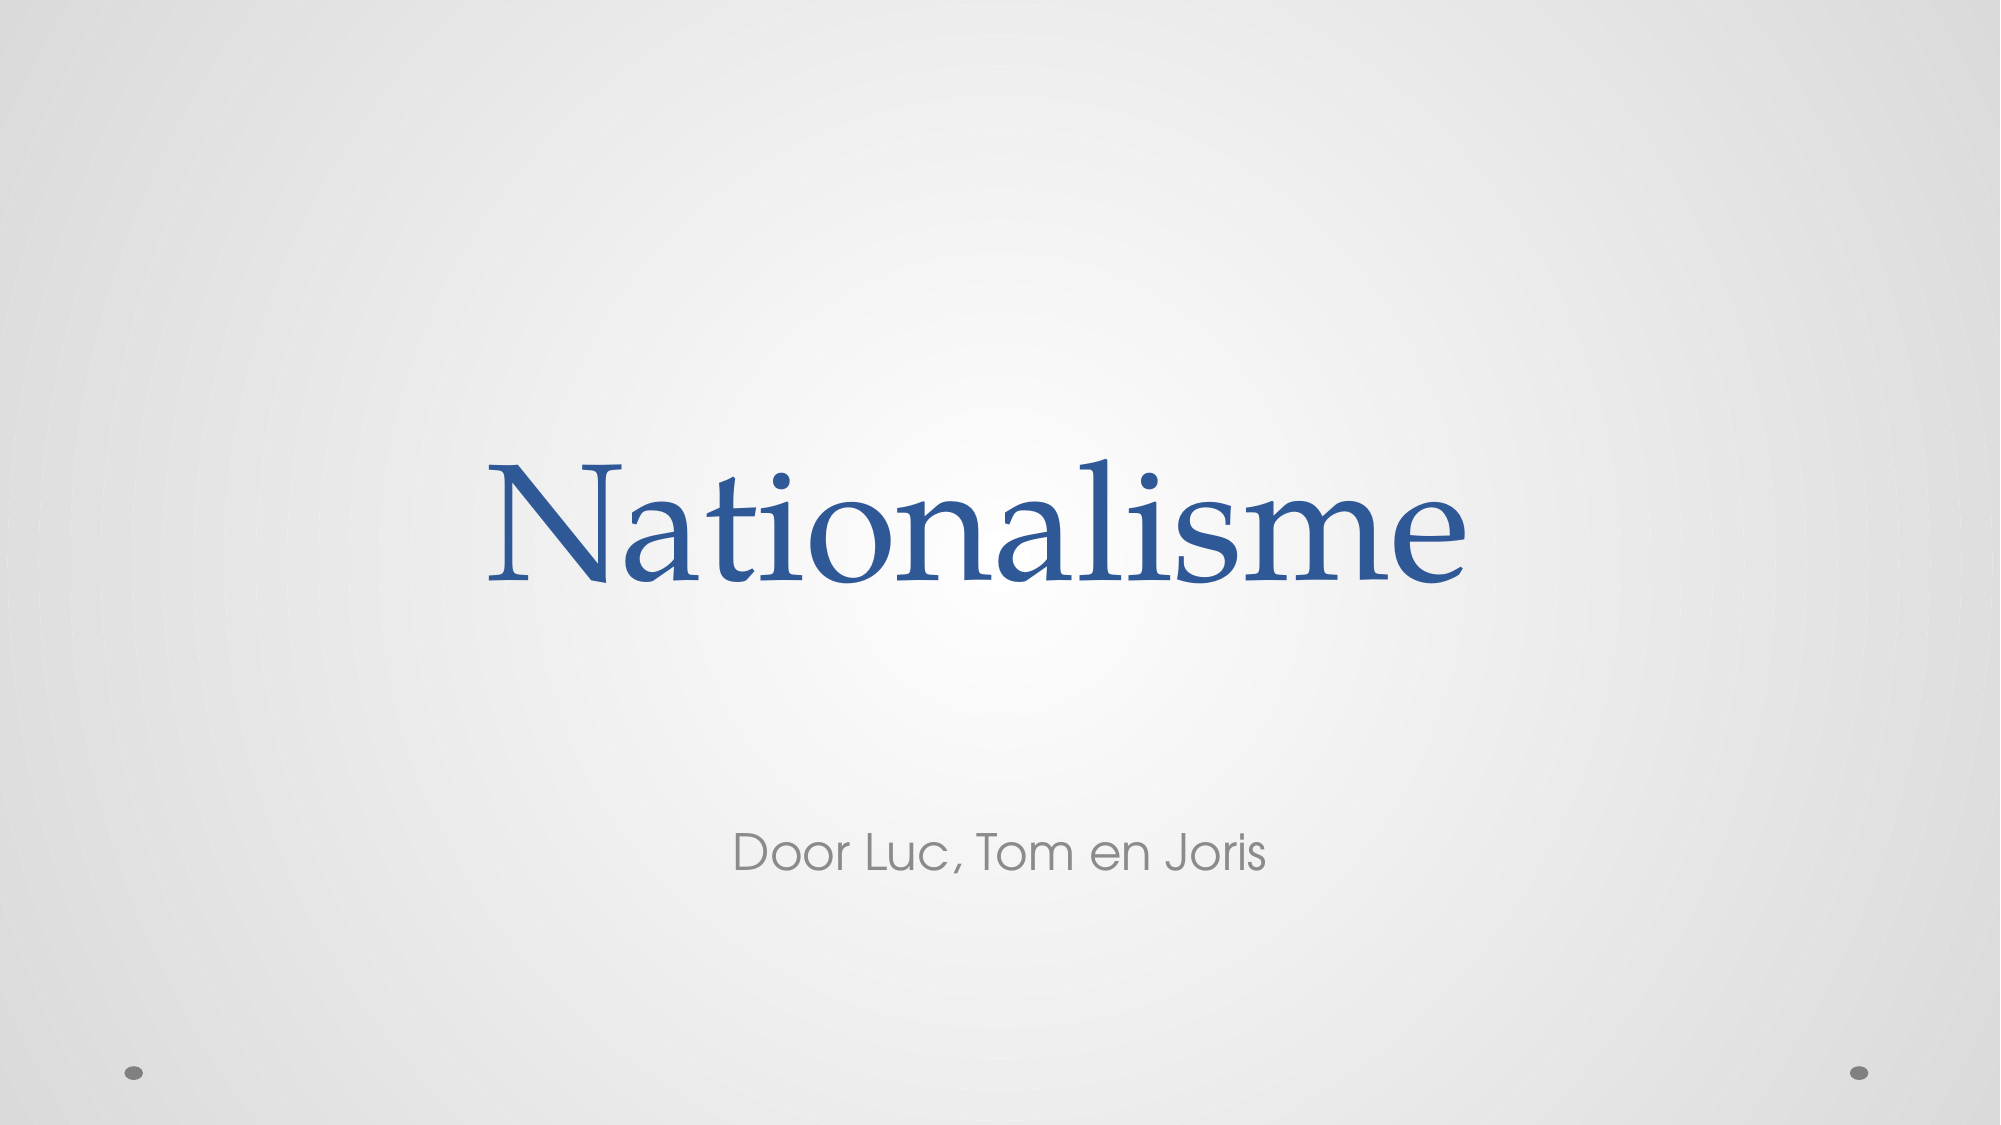

# Nationalisme
Door Luc, Tom en Joris